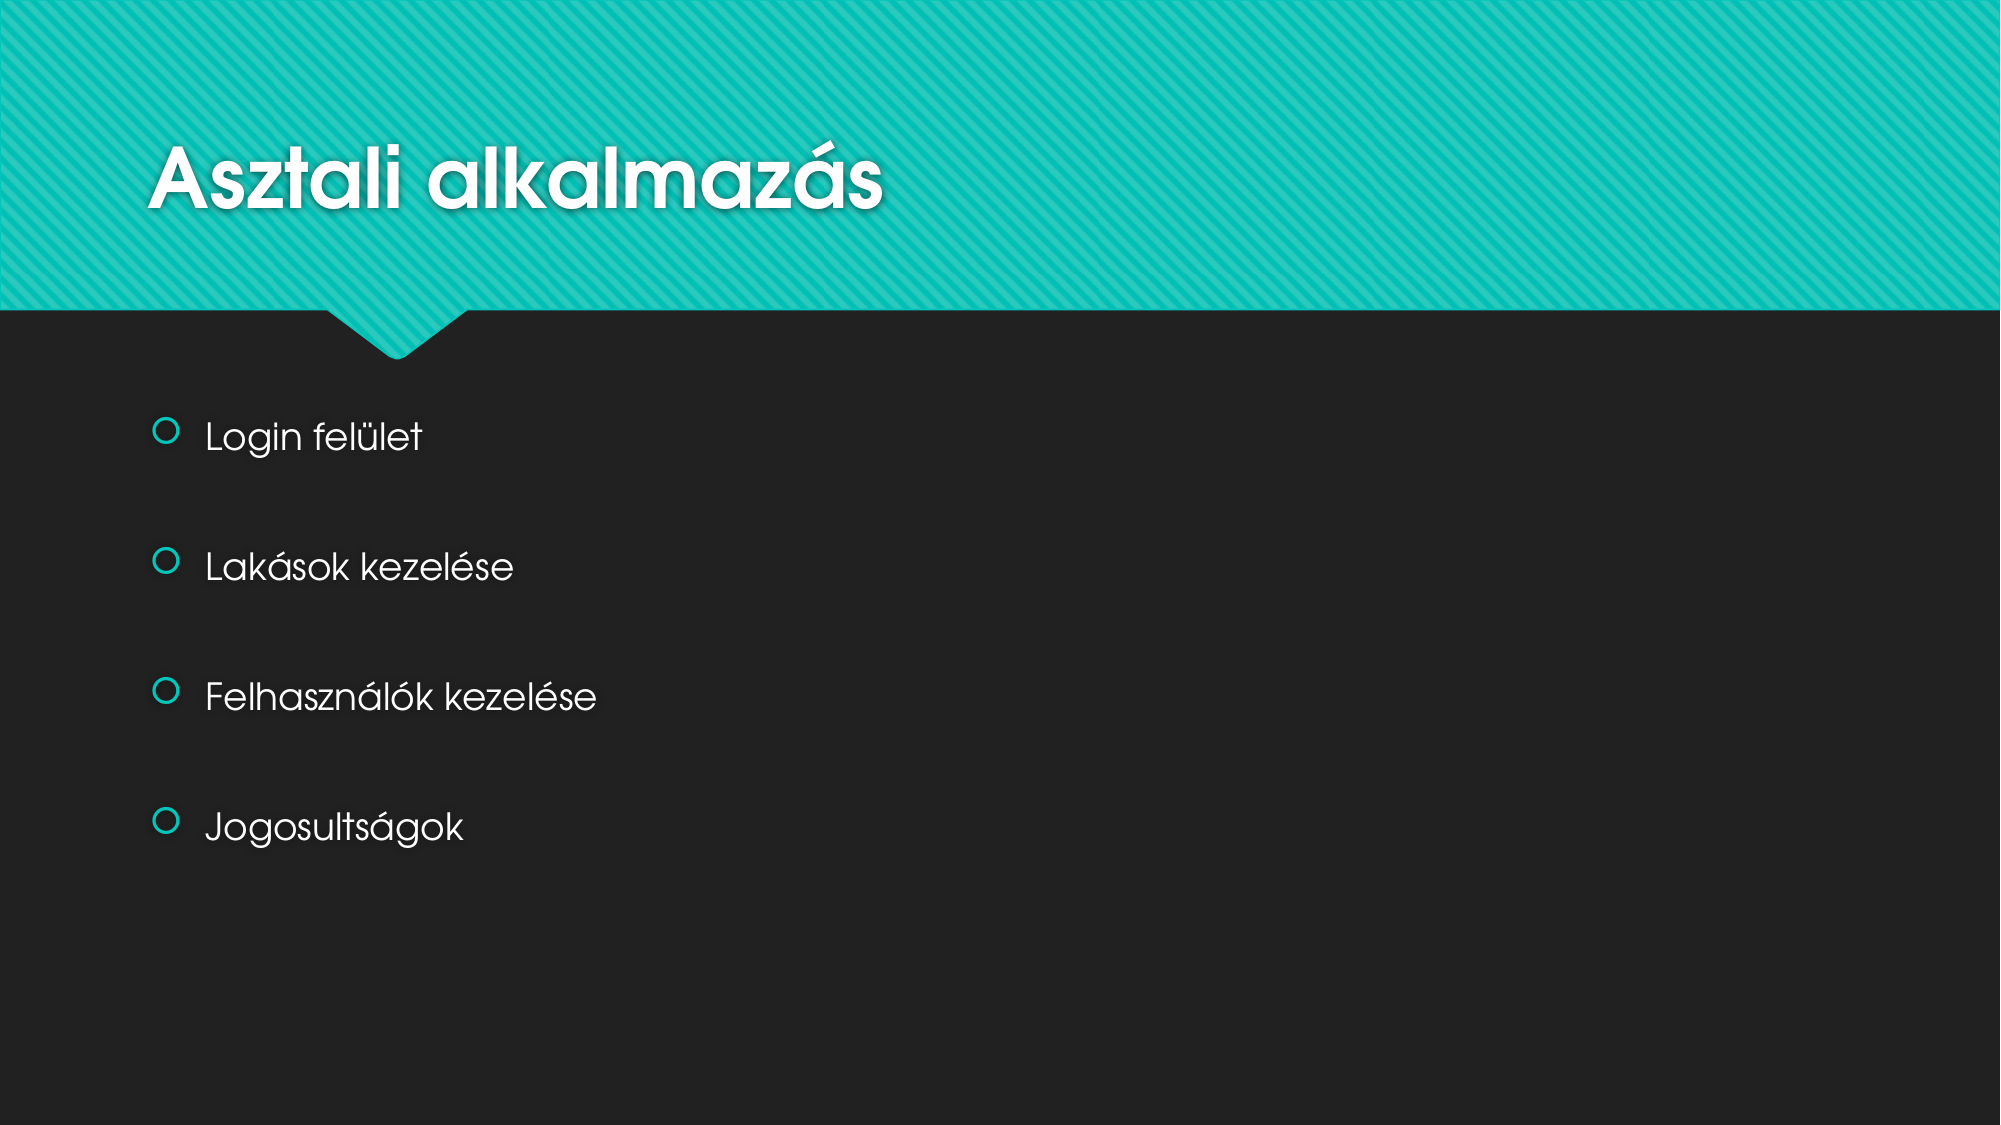

# Asztali alkalmazás
Login felület

Lakások kezelése

Felhasználók kezelése

Jogosultságok